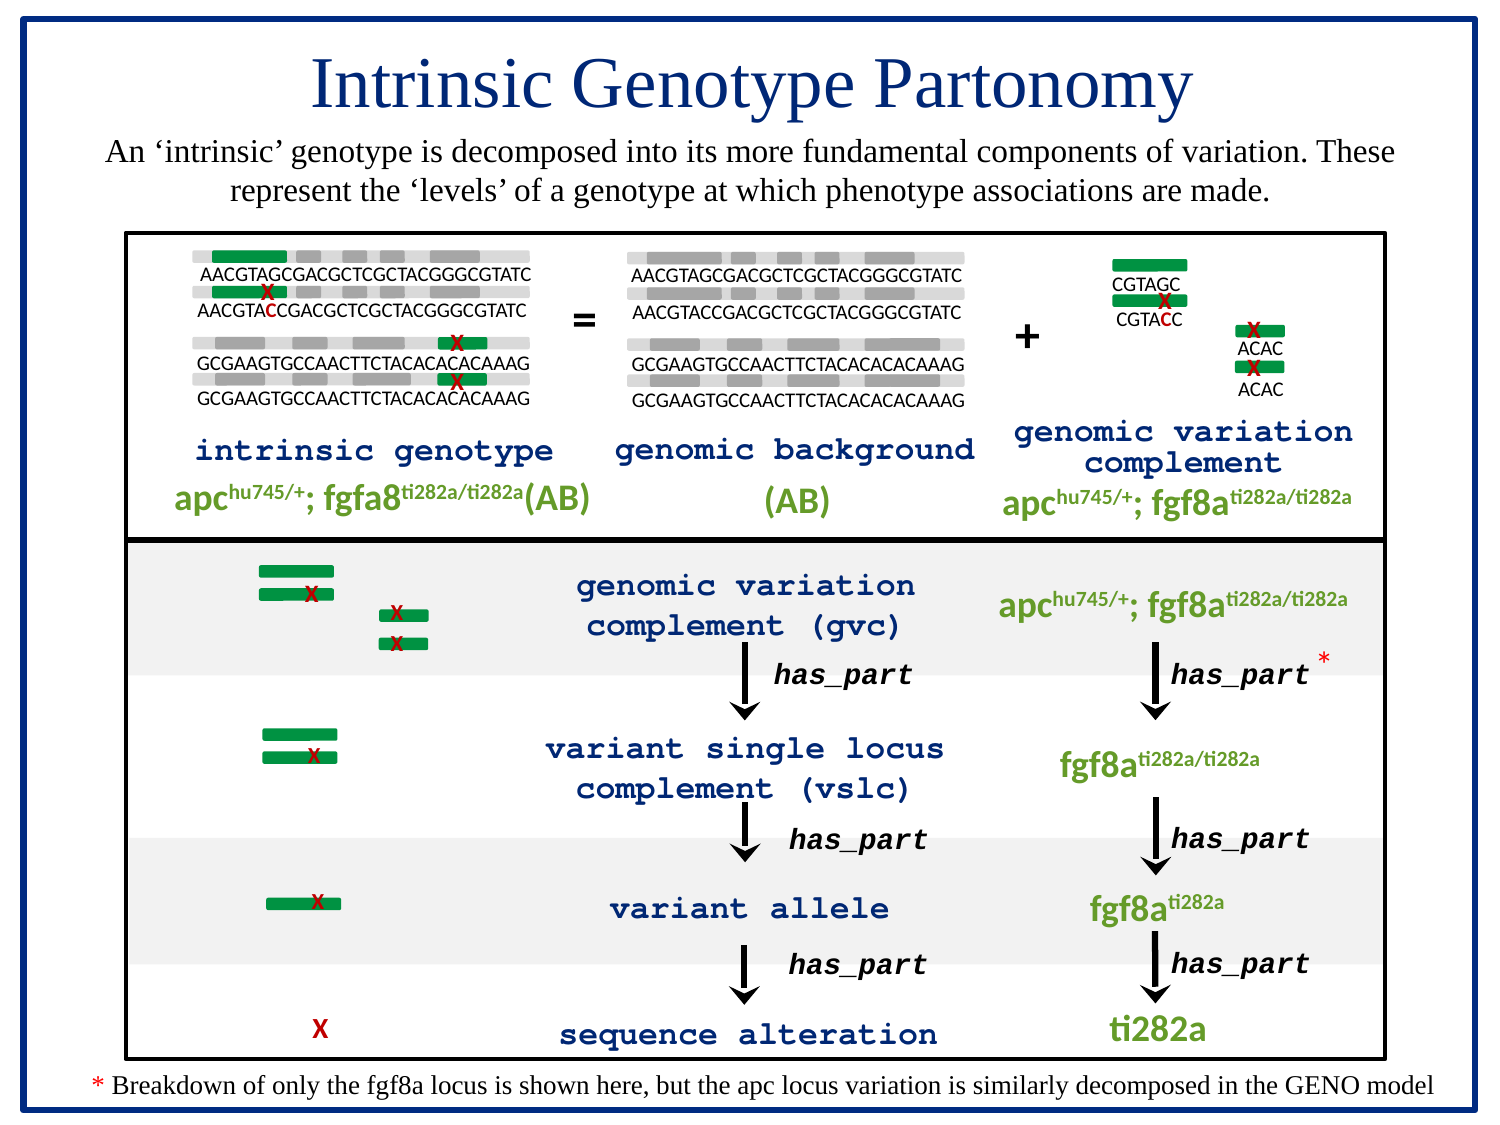

Intrinsic Genotype Partonomy
An ‘intrinsic’ genotype is decomposed into its more fundamental components of variation. These represent the ‘levels’ of a genotype at which phenotype associations are made.

AACGTAGCGACGCTCGCTACGGGCGTATC
AACGTAGCGACGCTCGCTACGGGCGTATC

 CGTAGC
X
X
=

AACGTACCGACGCTCGCTACGGGCGTATC
AACGTACCGACGCTCGCTACGGGCGTATC

+
CGTACC
X
X

  ACAC

GCGAAGTGCCAACTTCTACACACACAAAG
GCGAAGTGCCAACTTCTACACACACAAAG
X
X

  ACAC

GCGAAGTGCCAACTTCTACACACACAAAG
GCGAAGTGCCAACTTCTACACACACAAAG
genomic variation
complement
genomic background
intrinsic genotype
apchu745/+; fgfa8ti282a/ti282a(AB)
(AB)
apchu745/+; fgf8ati282a/ti282a

genomic variation
complement (gvc)

X
apchu745/+; fgf8ati282a/ti282a

X

X
*

has_part
has_part

variant single locus
complement (vslc)

fgf8ati282a/ti282a
X

has_part
has_part

fgf8ati282a
X
variant allele

has_part
has_part

ti282a
X
sequence alteration
         * Breakdown of only the fgf8a locus is shown here, but the apc locus variation is similarly decomposed in the GENO model